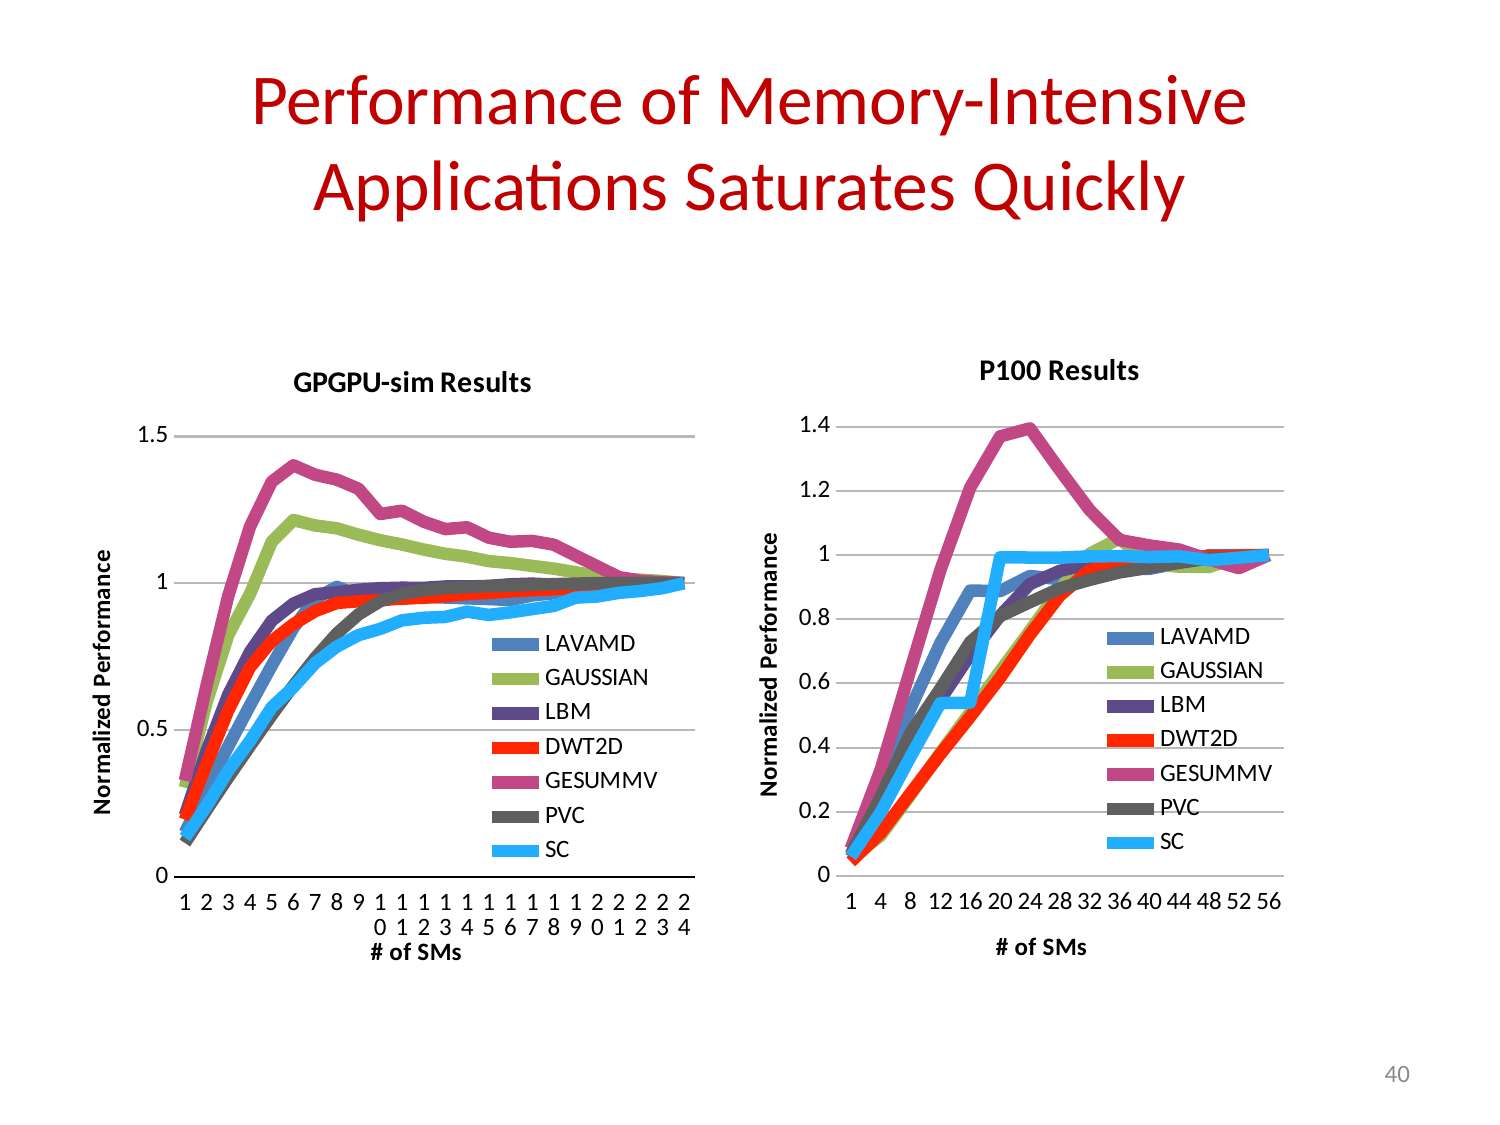

# Performance of Memory-Intensive Applications Saturates Quickly

### Chart: P100 Results

| Category | LAVAMD | GAUSSIAN | LBM | DWT2D | GESUMMV | PVC | SC |
|---|---|---|---|---|---|---|---|
| 1 | 0.085563 | 0.054424 | 0.058471 | 0.044678 | 0.08576 | 0.067644 | 0.060823 |
| 4 | 0.297645 | 0.126167 | 0.207293 | 0.134886 | 0.331671 | 0.246938 | 0.198491 |
| 8 | 0.522378 | 0.25288 | 0.387154 | 0.257739 | 0.644532 | 0.445881 | 0.371534 |
| 12 | 0.72617 | 0.384274 | 0.549851 | 0.380054 | 0.953309 | 0.58374 | 0.538929 |
| 16 | 0.889487 | 0.509332 | 0.689366 | 0.496553 | 1.21047 | 0.729106 | 0.540139 |
| 20 | 0.887726 | 0.638298 | 0.811126 | 0.617611 | 1.369576 | 0.809814 | 0.993304 |
| 24 | 0.934869 | 0.764123 | 0.910024 | 0.752224 | 1.394826 | 0.853482 | 0.992376 |
| 28 | 0.924834 | 0.892957 | 0.950791 | 0.873453 | 1.265029 | 0.895962 | 0.992068 |
| 32 | 0.957075 | 1.004144 | 0.972834 | 0.9533 | 1.140407 | 0.9229 | 0.995785 |
| 36 | 0.959133 | 1.051639 | 0.983715 | 0.976216 | 1.046887 | 0.94601 | 0.996718 |
| 40 | 0.956975 | 0.971906 | 0.98517 | 0.986863 | 1.030048 | 0.960731 | 0.993768 |
| 44 | 0.975355 | 0.964012 | 0.995518 | 0.993037 | 1.017182 | 0.975715 | 0.99594 |
| 48 | 0.99963 | 0.963054 | 0.994707 | 0.996174 | 0.986602 | 0.989505 | 0.983881 |
| 52 | 0.999905 | 0.993384 | 0.996691 | 0.99805 | 0.959213 | 0.991742 | 0.991759 |
| 56 | 1.0 | 1.0 | 1.0 | 1.0 | 1.0 | 1.0 | 1.0 |

### Chart: GPGPU-sim Results

| Category | LAVAMD | GAUSSIAN | LBM | DWT2D | GESUMMV | PVC | SC |
|---|---|---|---|---|---|---|---|
| 1 | 0.150501 | 0.303517 | 0.2096 | 0.194587 | 0.327403 | 0.114885 | 0.133627 |
| 2 | 0.299025 | 0.595208 | 0.429147 | 0.385052 | 0.652875 | 0.228028 | 0.241177 |
| 3 | 0.445116 | 0.824048 | 0.62096 | 0.567655 | 0.957799 | 0.338781 | 0.362235 |
| 4 | 0.584301 | 0.963803 | 0.7663 | 0.714254 | 1.193146 | 0.446107 | 0.463134 |
| 5 | 0.719598 | 1.141428 | 0.872118 | 0.802914 | 1.345814 | 0.55068 | 0.577393 |
| 6 | 0.848008 | 1.215425 | 0.930567 | 0.860685 | 1.401945 | 0.651424 | 0.646105 |
| 7 | 0.947914 | 1.196813 | 0.962802 | 0.905196 | 1.369604 | 0.74549 | 0.728014 |
| 8 | 0.987618 | 1.187169 | 0.969068 | 0.932833 | 1.352986 | 0.828585 | 0.78436 |
| 9 | 0.959872 | 1.165264 | 0.977943 | 0.938613 | 1.321818 | 0.893978 | 0.823467 |
| 10 | 0.949937 | 1.146489 | 0.982959 | 0.942175 | 1.235898 | 0.938911 | 0.844602 |
| 11 | 0.946633 | 1.131979 | 0.984713 | 0.948343 | 1.247207 | 0.964115 | 0.873545 |
| 12 | 0.953466 | 1.114982 | 0.984109 | 0.950595 | 1.209764 | 0.976348 | 0.882386 |
| 13 | 0.951299 | 1.100128 | 0.988983 | 0.955792 | 1.184319 | 0.983165 | 0.885259 |
| 14 | 0.948615 | 1.090471 | 0.988973 | 0.963093 | 1.190732 | 0.987129 | 0.90337 |
| 15 | 0.94607 | 1.075304 | 0.990717 | 0.967102 | 1.15522 | 0.990212 | 0.891997 |
| 16 | 0.942705 | 1.06864 | 0.996359 | 0.972264 | 1.141222 | 0.991757 | 0.900877 |
| 17 | 0.958528 | 1.058895 | 0.998662 | 0.976594 | 1.144256 | 0.994476 | 0.911894 |
| 18 | 0.96591 | 1.049703 | 0.995345 | 0.97982 | 1.131223 | 0.996965 | 0.922753 |
| 19 | 0.960852 | 1.037481 | 0.996176 | 0.984471 | 1.094056 | 0.998561 | 0.950941 |
| 20 | 0.964801 | 1.02511 | 0.994349 | 0.98835 | 1.057854 | 1.000501 | 0.954787 |
| 21 | 0.974697 | 1.015706 | 0.999141 | 0.991674 | 1.021032 | 1.000846 | 0.967189 |
| 22 | 0.987076 | 1.011864 | 1.000745 | 0.995035 | 1.008344 | 1.001217 | 0.973655 |
| 23 | 0.992653 | 1.007489 | 1.001633 | 1.000001 | 1.003379 | 1.000738 | 0.983115 |
| 24 | 1.0 | 1.0 | 1.0 | 1.0 | 1.0 | 1.0 | 1.0 |
40